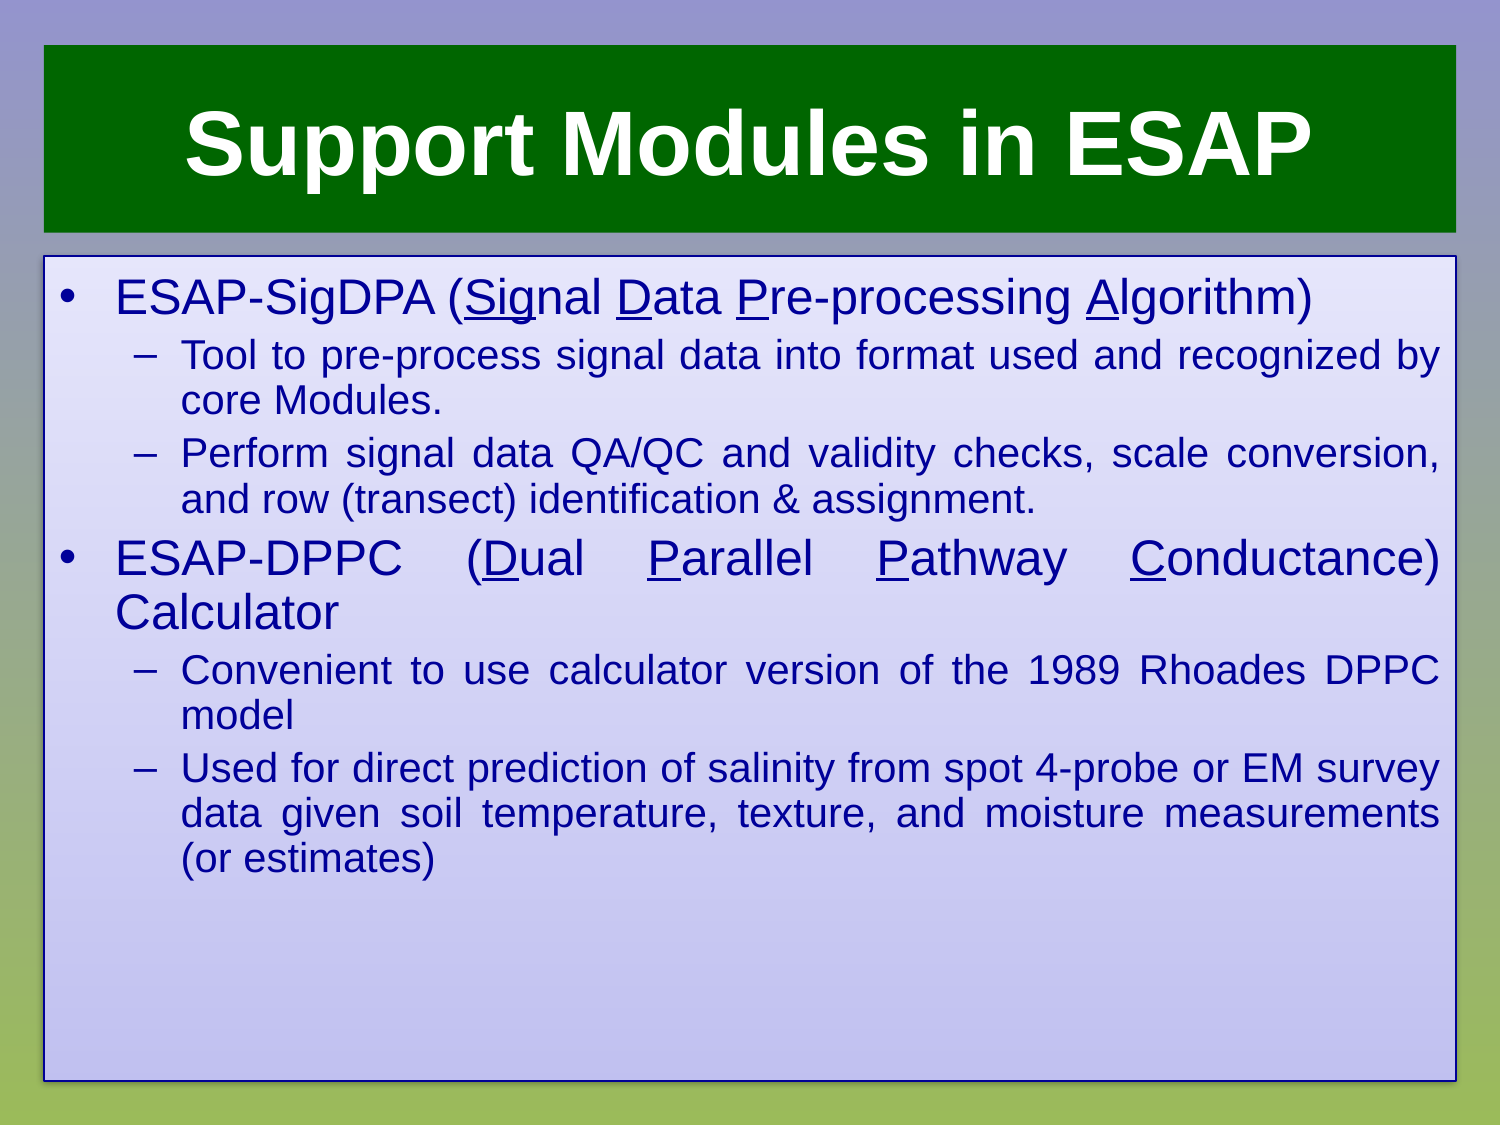

# Support Modules in ESAP
ESAP-SigDPA (Signal Data Pre-processing Algorithm)
Tool to pre-process signal data into format used and recognized by core Modules.
Perform signal data QA/QC and validity checks, scale conversion, and row (transect) identification & assignment.
ESAP-DPPC (Dual Parallel Pathway Conductance) Calculator
Convenient to use calculator version of the 1989 Rhoades DPPC model
Used for direct prediction of salinity from spot 4-probe or EM survey data given soil temperature, texture, and moisture measurements (or estimates)